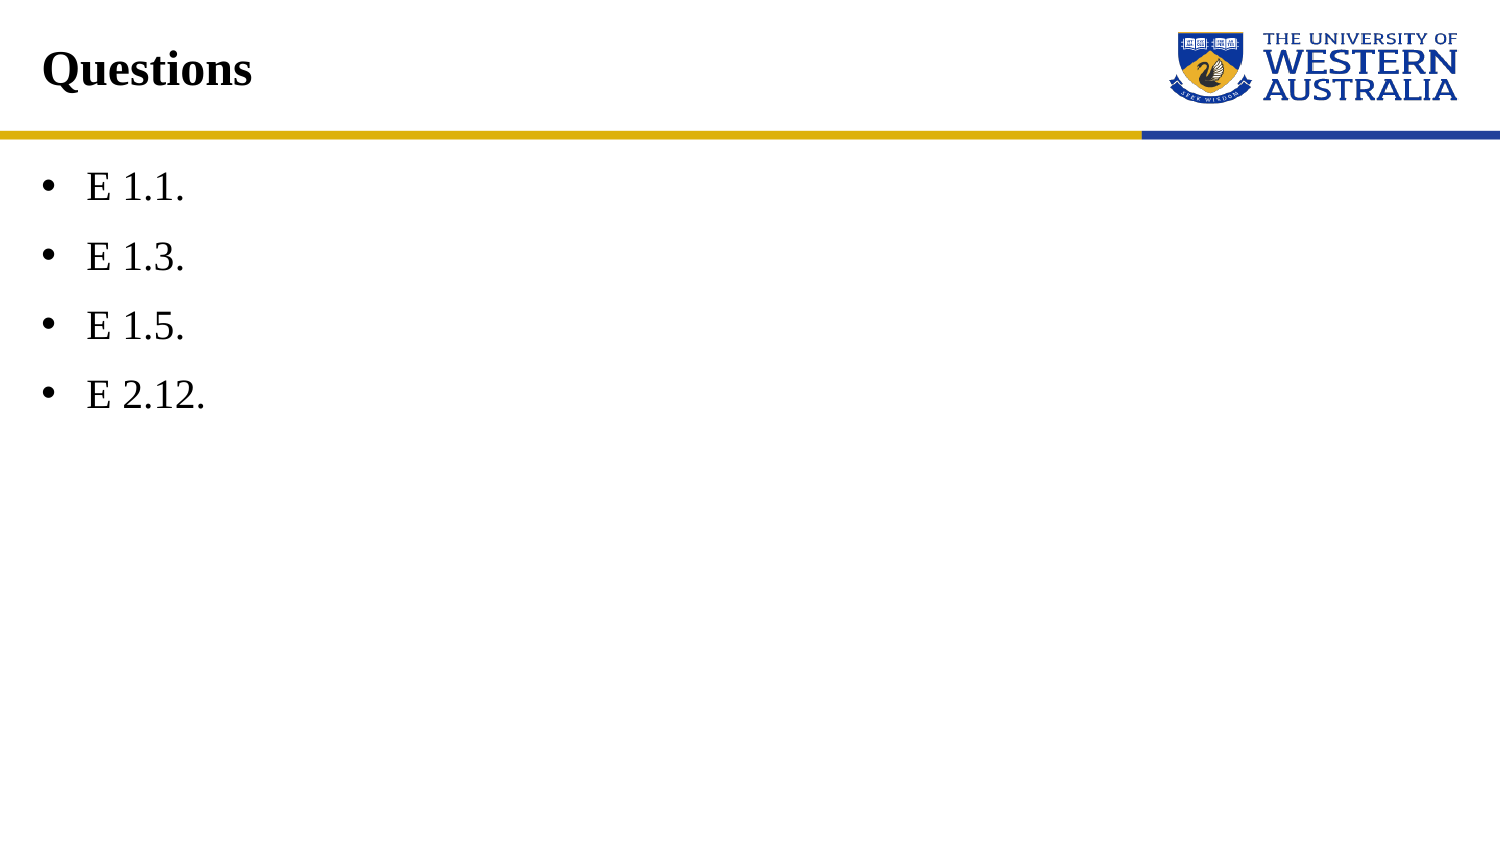

# Questions
E 1.1.
E 1.3.
E 1.5.
E 2.12.